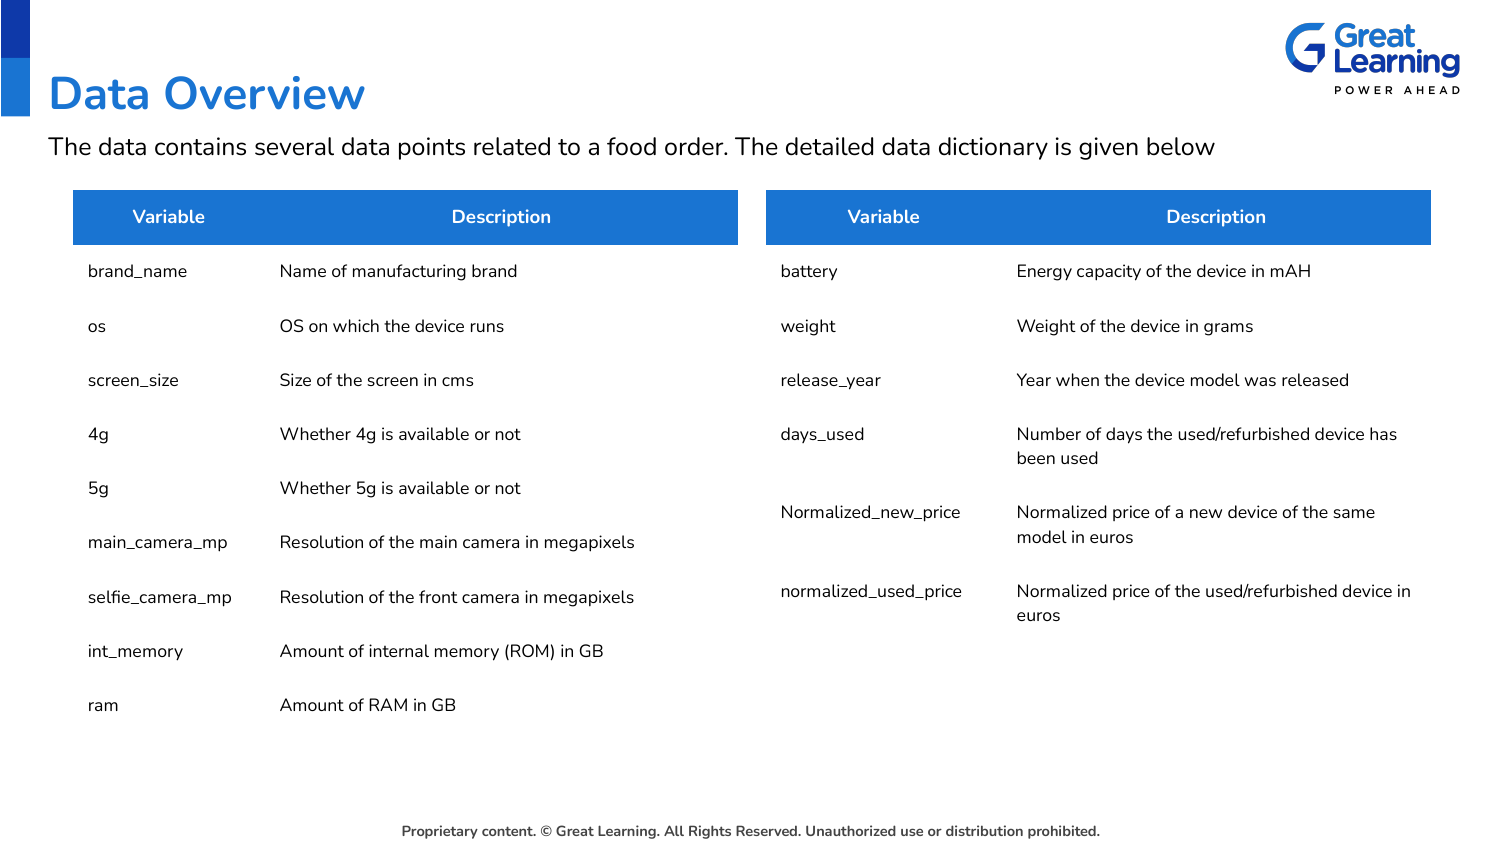

# Data Overview
The data contains several data points related to a food order. The detailed data dictionary is given below
| Variable | Description |
| --- | --- |
| brand\_name | Name of manufacturing brand |
| os | OS on which the device runs |
| screen\_size | Size of the screen in cms |
| 4g | Whether 4g is available or not |
| 5g | Whether 5g is available or not |
| main\_camera\_mp | Resolution of the main camera in megapixels |
| selfie\_camera\_mp | Resolution of the front camera in megapixels |
| int\_memory | Amount of internal memory (ROM) in GB |
| ram | Amount of RAM in GB |
| Variable | Description |
| --- | --- |
| battery | Energy capacity of the device in mAH |
| weight | Weight of the device in grams |
| release\_year | Year when the device model was released |
| days\_used | Number of days the used/refurbished device has been used |
| Normalized\_new\_price | Normalized price of a new device of the same model in euros |
| normalized\_used\_price | Normalized price of the used/refurbished device in euros |